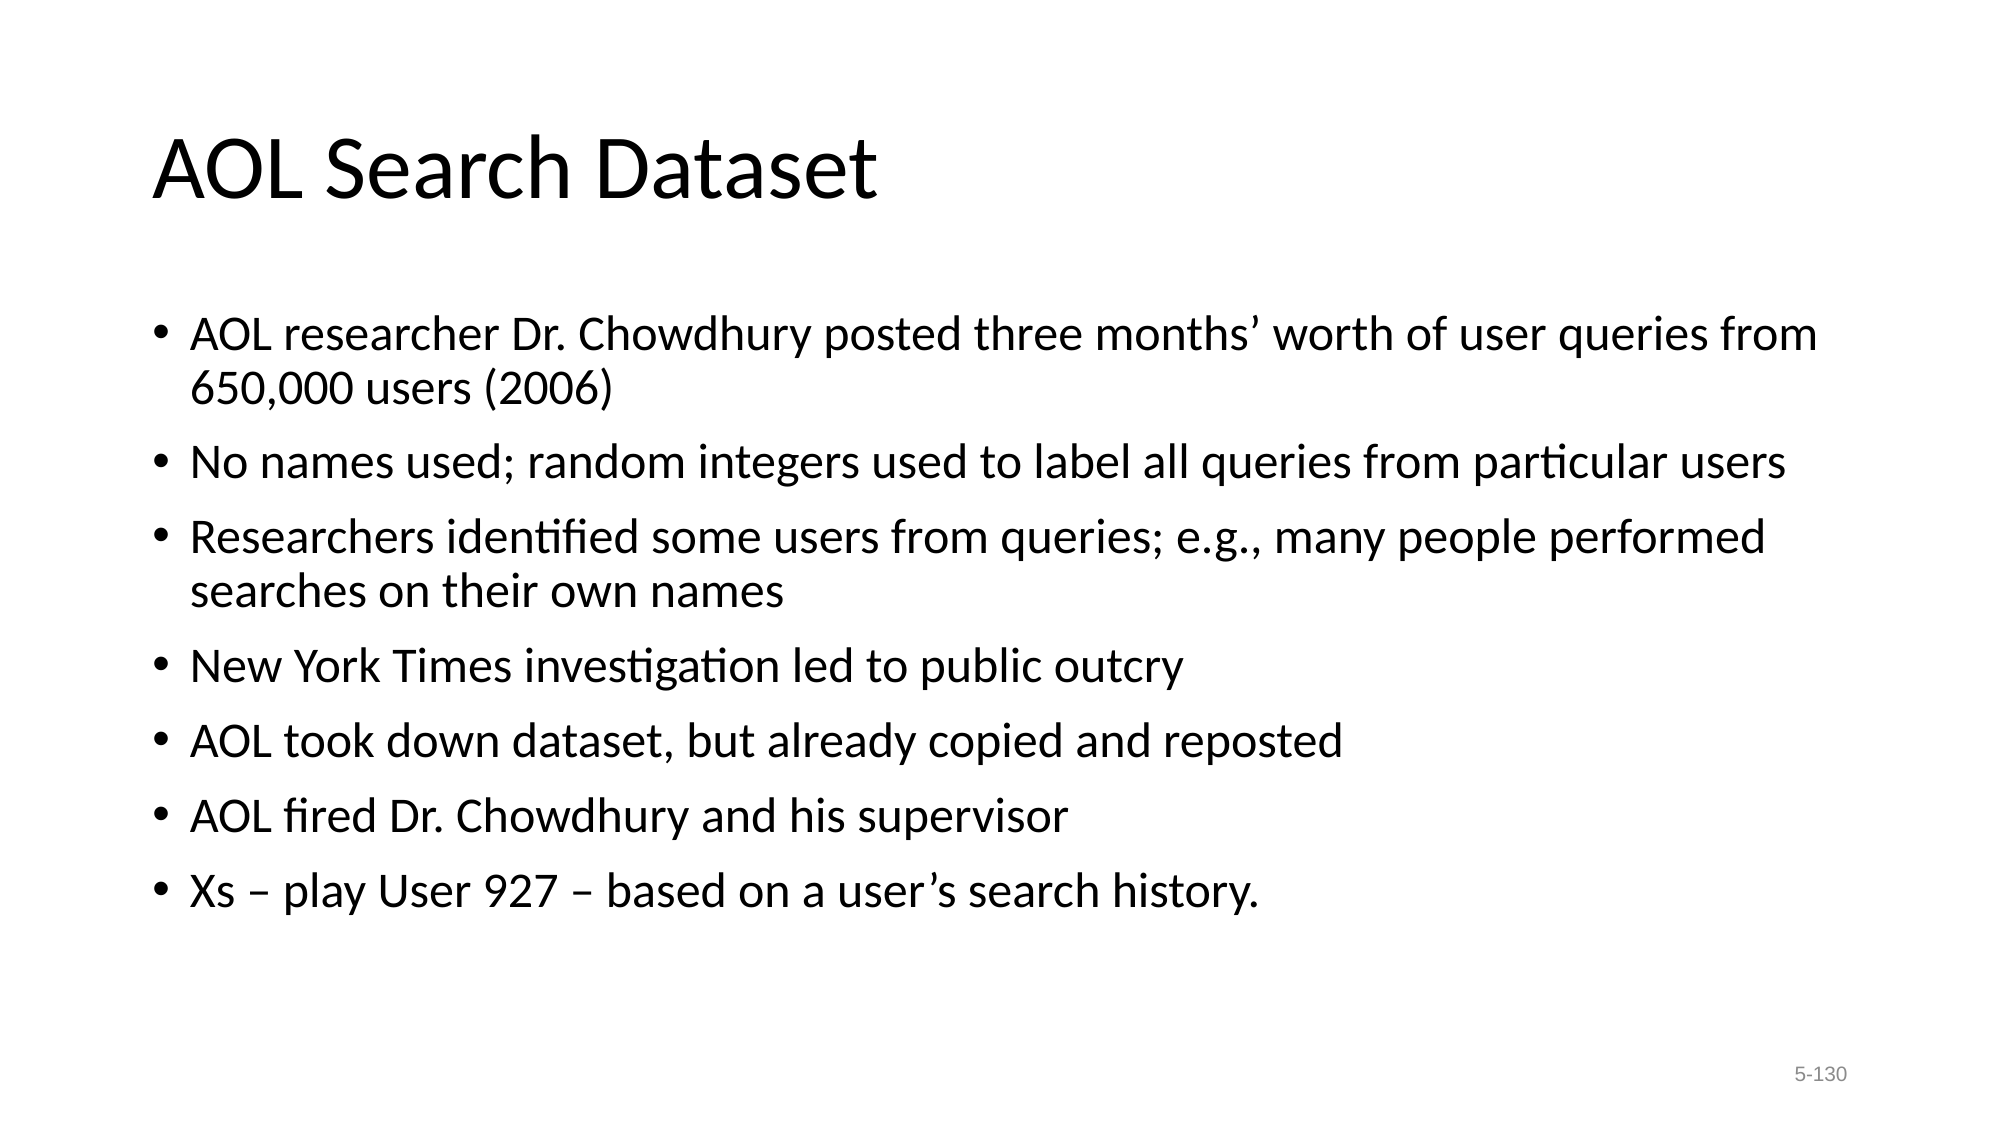

# AOL Search Dataset
AOL researcher Dr. Chowdhury posted three months’ worth of user queries from 650,000 users (2006)
No names used; random integers used to label all queries from particular users
Researchers identified some users from queries; e.g., many people performed searches on their own names
New York Times investigation led to public outcry
AOL took down dataset, but already copied and reposted
AOL fired Dr. Chowdhury and his supervisor
Xs – play User 927 – based on a user’s search history.
5-130